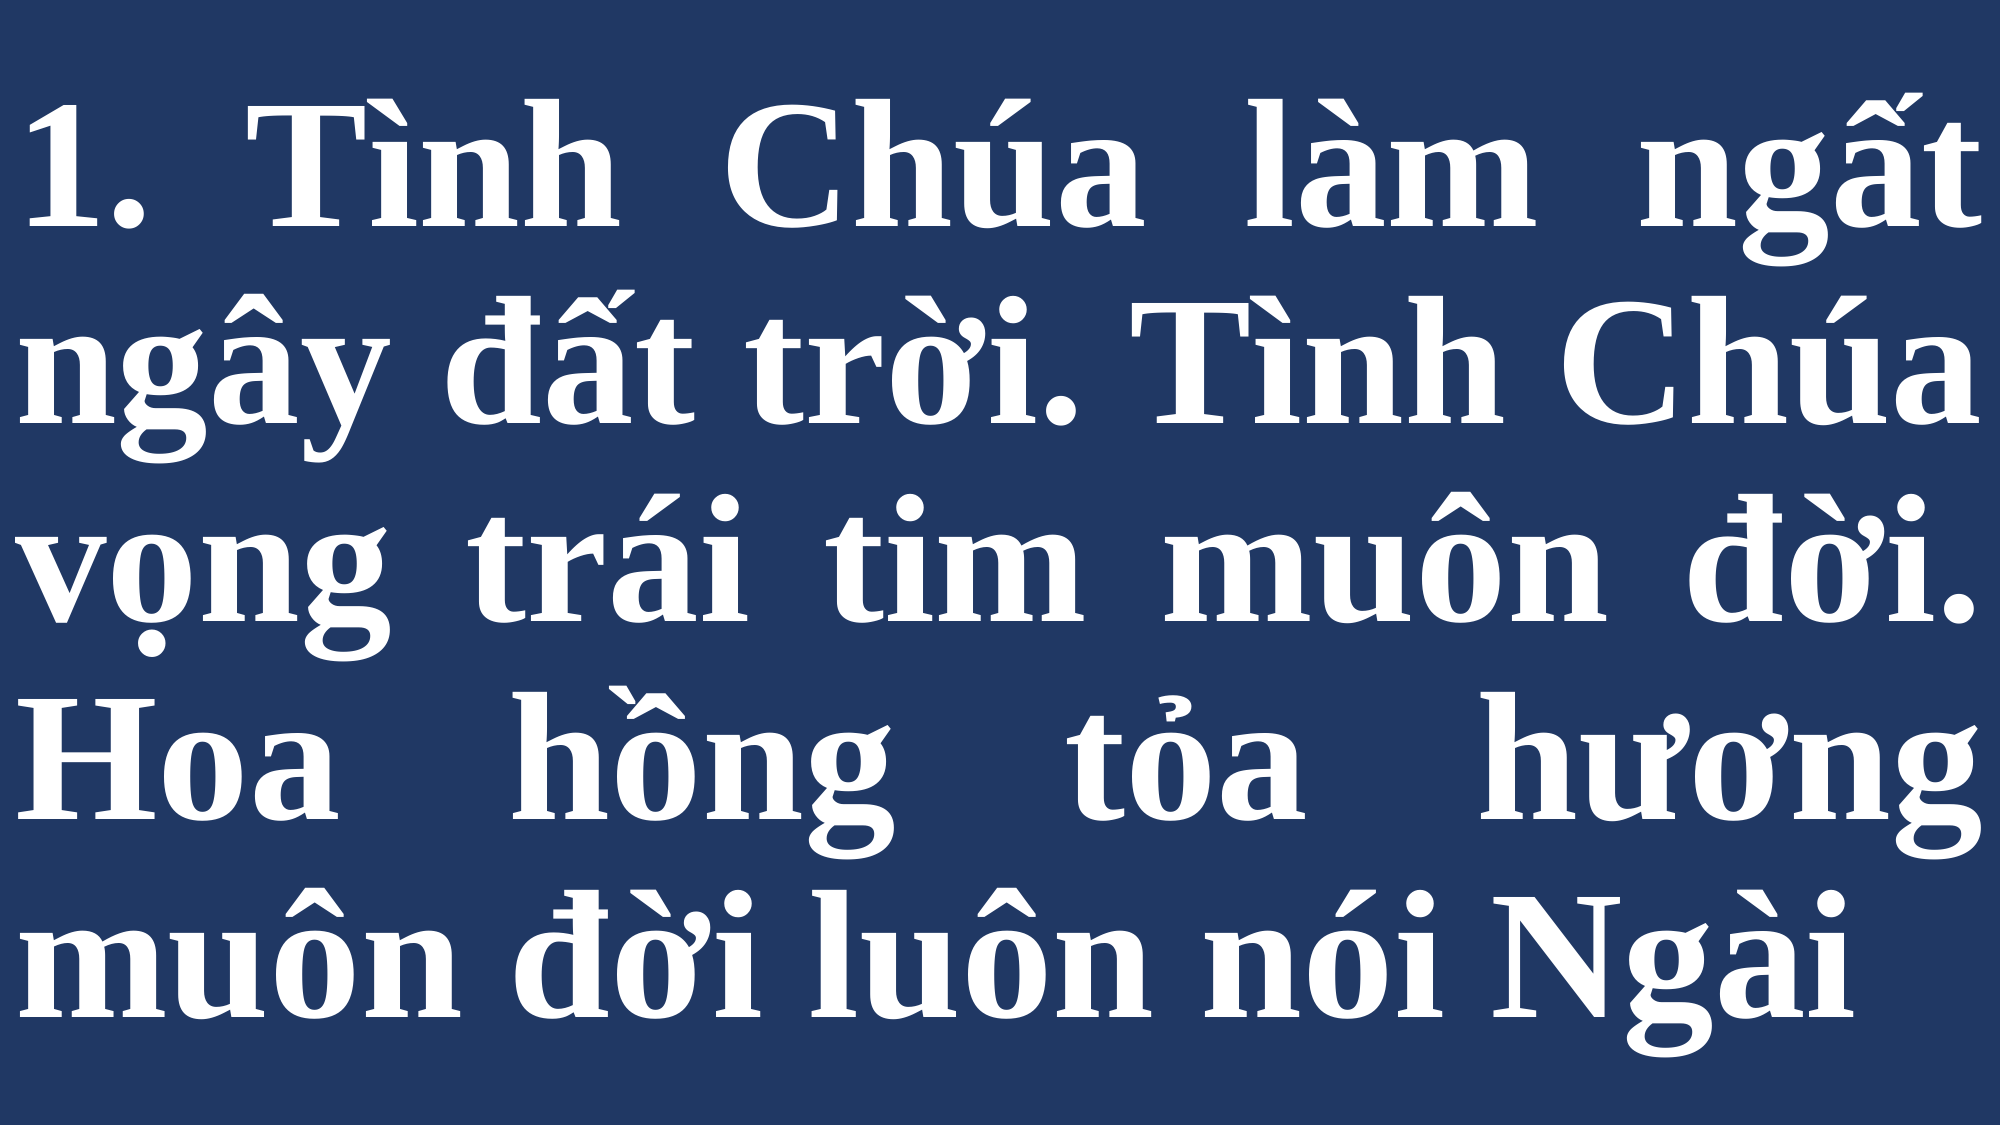

# 1. Tình Chúa làm ngất ngây đất trời. Tình Chúa vọng trái tim muôn đời. Hoa hồng tỏa hương muôn đời luôn nói Ngài